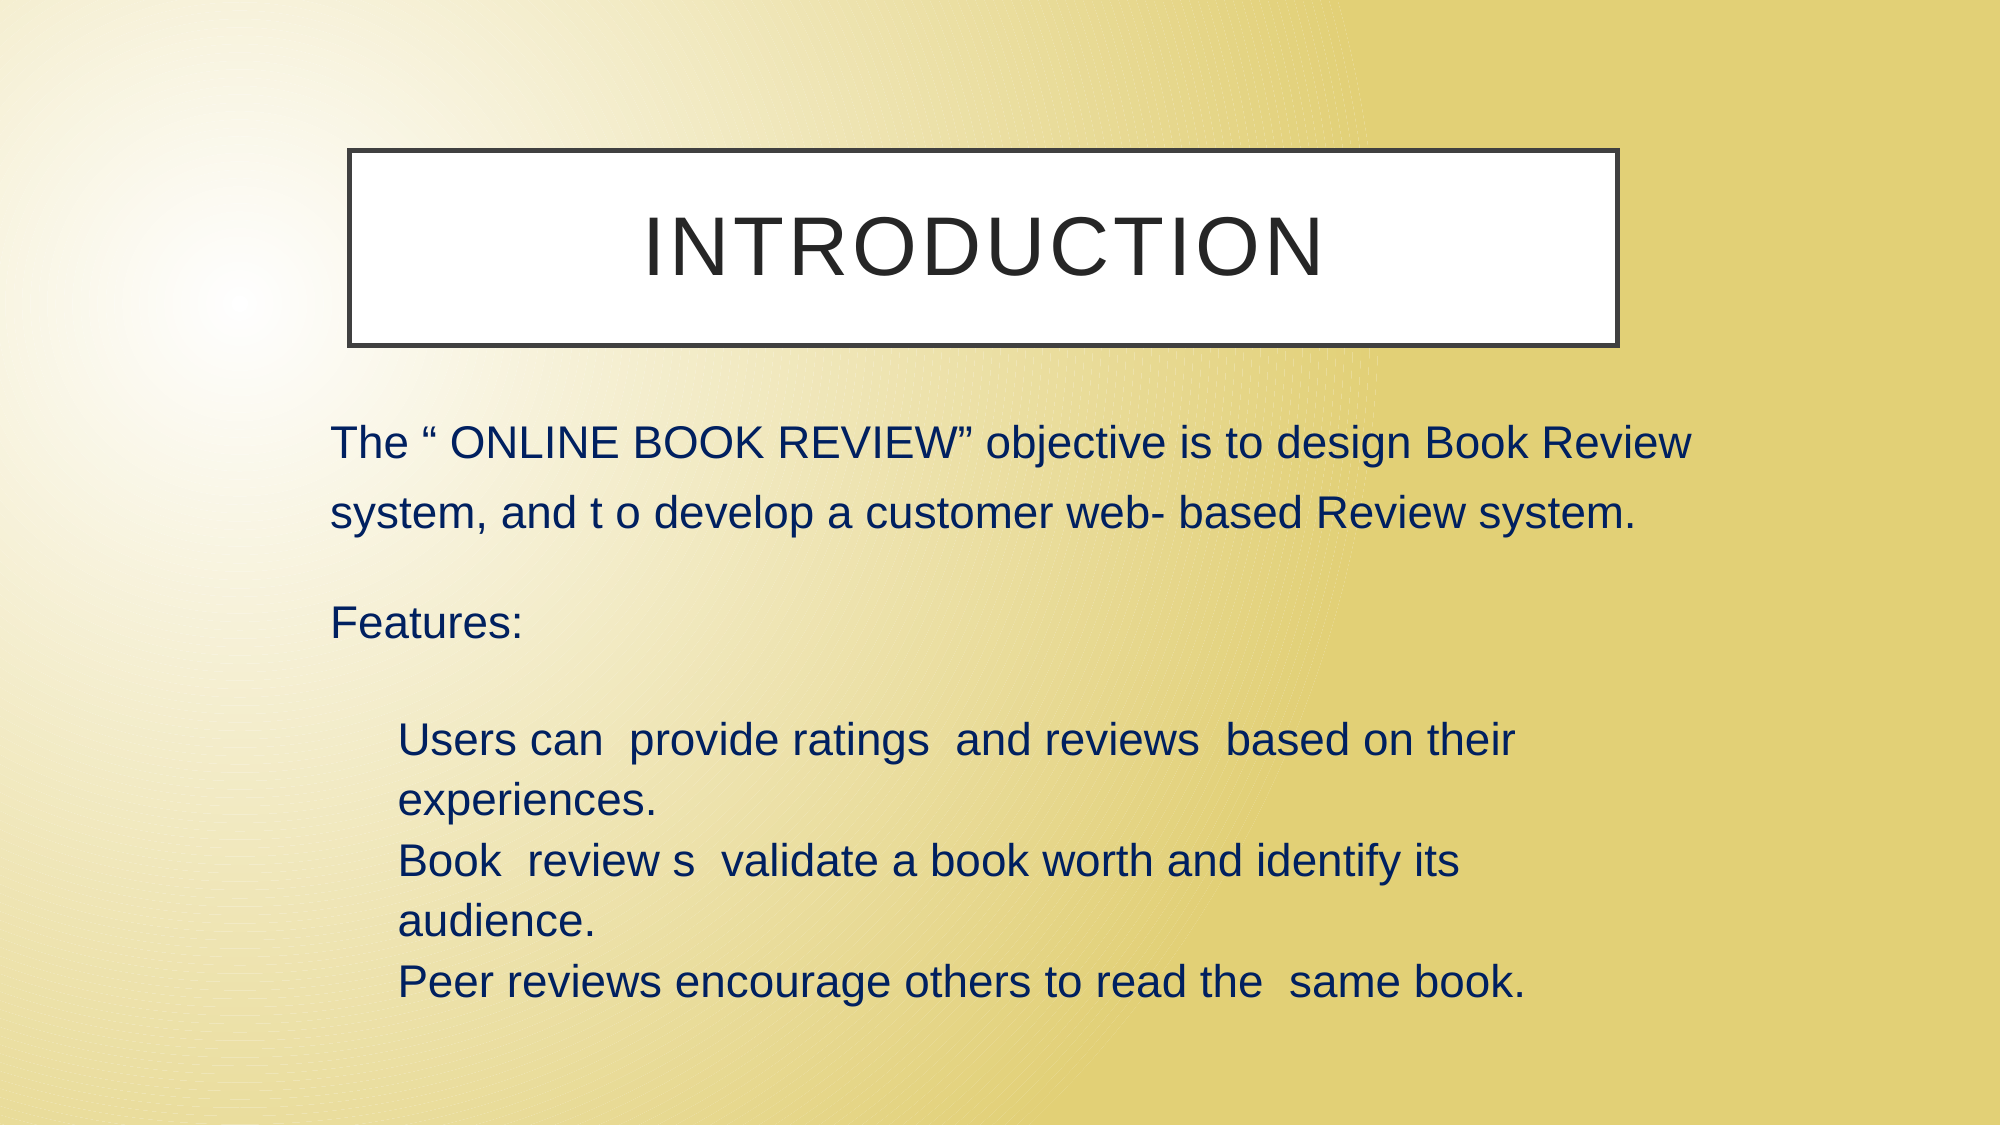

# Introduction
The “ ONLINE BOOK REVIEW” objective is to design Book Review
system, and t o develop a customer web- based Review system.

Features:

Users can  provide ratings  and reviews  based on their  experiences.
Book  review s  validate a book worth and identify its   audience.
Peer reviews encourage others to read the  same book.